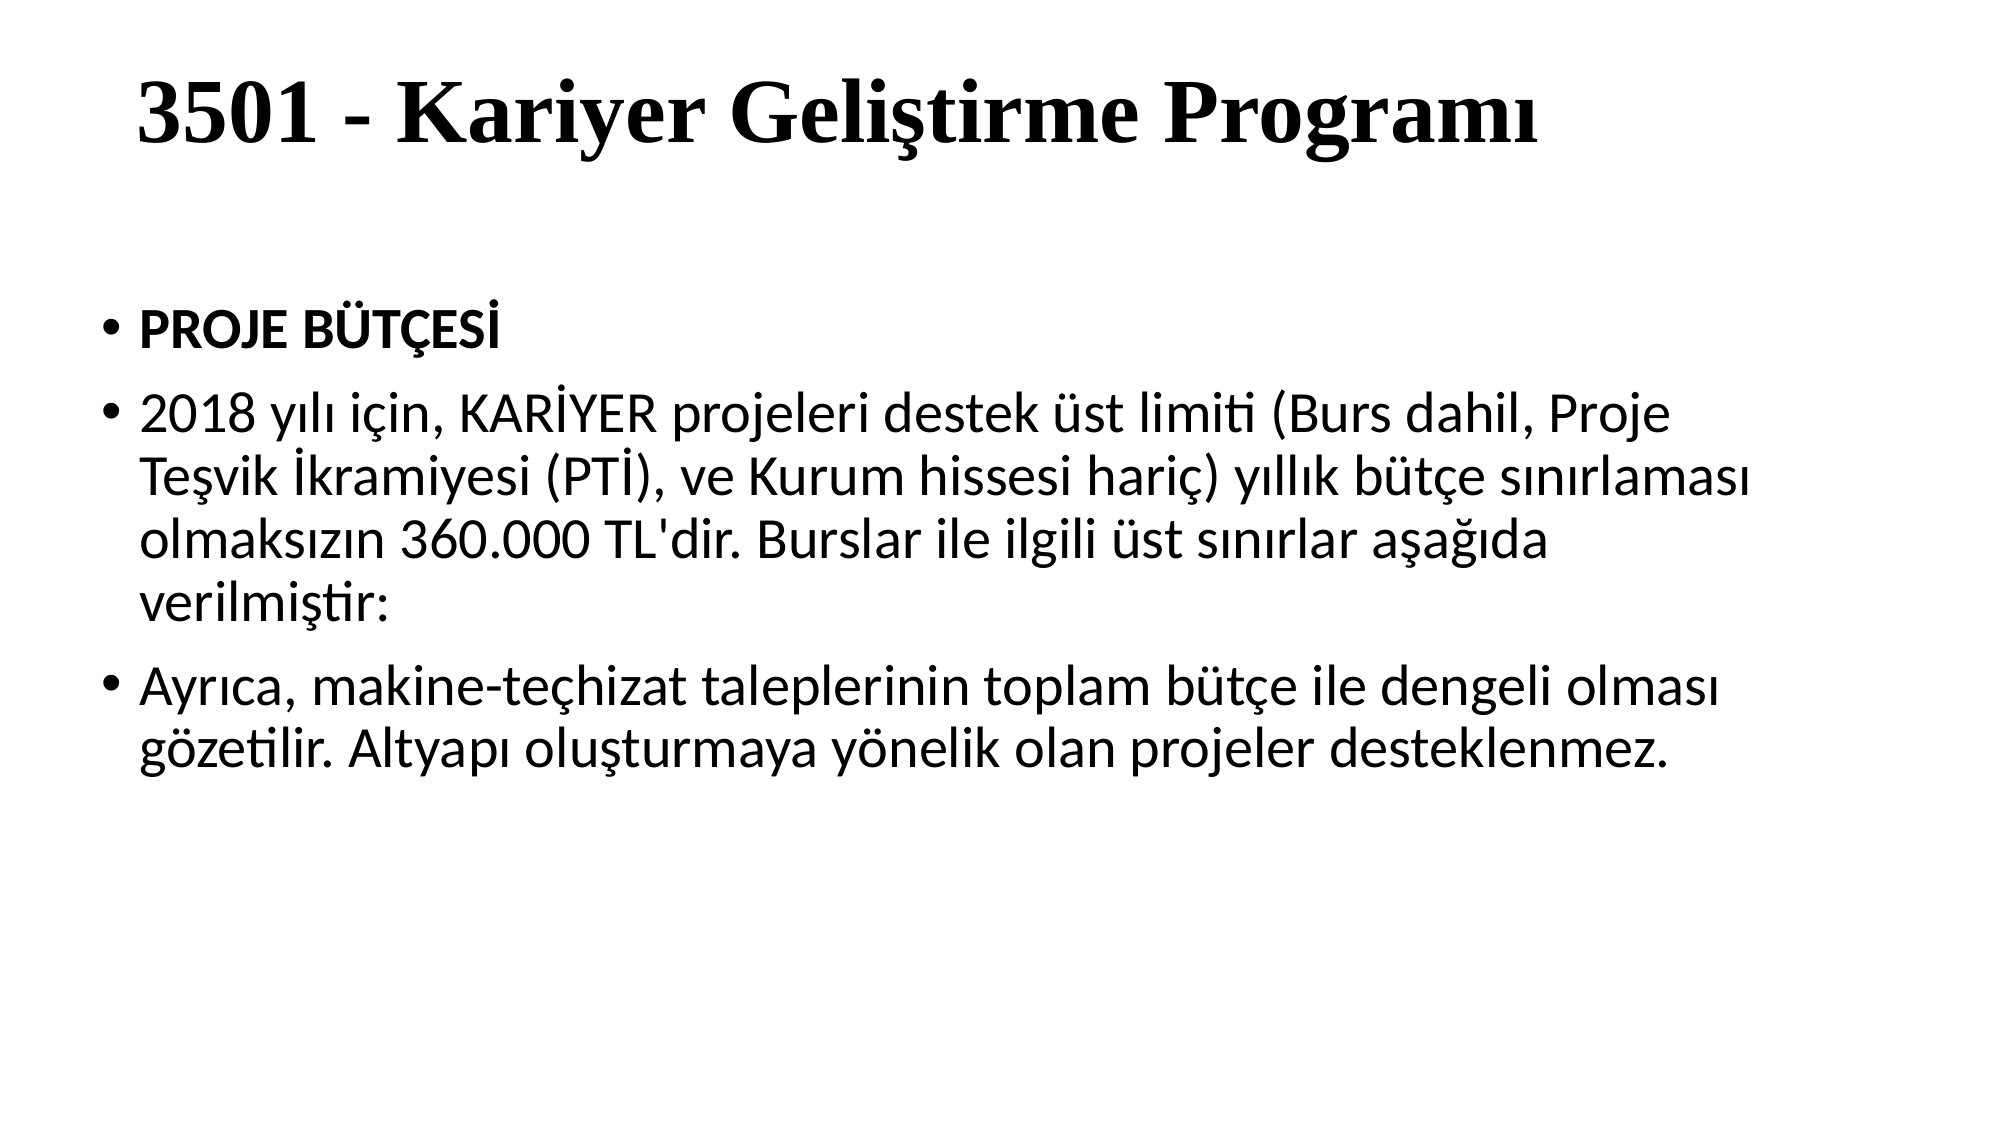

# 3501 - Kariyer Geliştirme Programı
PROJE BÜTÇESİ
2018 yılı için, KARİYER projeleri destek üst limiti (Burs dahil, Proje Teşvik İkramiyesi (PTİ), ve Kurum hissesi hariç) yıllık bütçe sınırlaması olmaksızın 360.000 TL'dir. Burslar ile ilgili üst sınırlar aşağıda verilmiştir:
Ayrıca, makine-teçhizat taleplerinin toplam bütçe ile dengeli olması gözetilir. Altyapı oluşturmaya yönelik olan projeler desteklenmez.